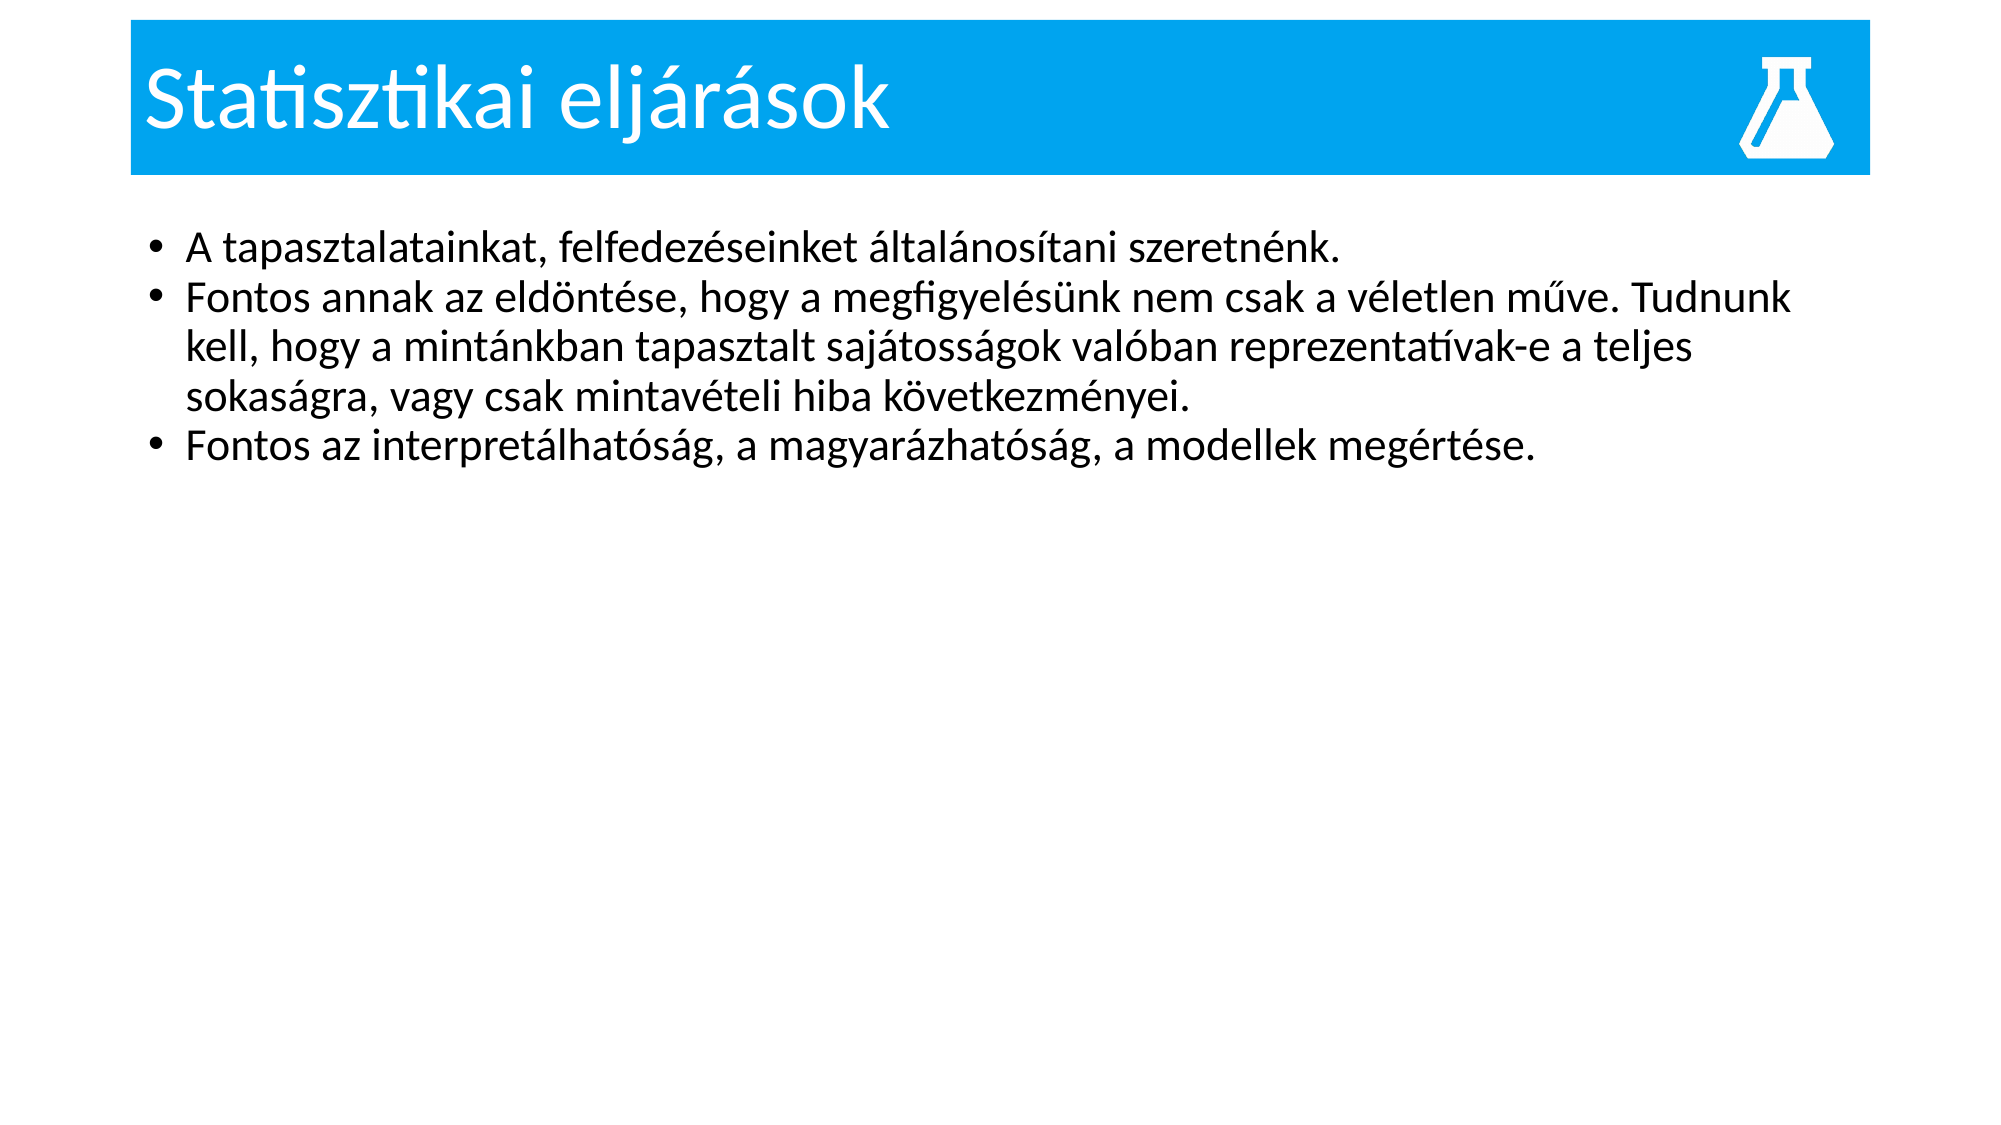

# Statisztikai eljárások
A tapasztalatainkat, felfedezéseinket általánosítani szeretnénk.
Fontos annak az eldöntése, hogy a megfigyelésünk nem csak a véletlen műve. Tudnunk kell, hogy a mintánkban tapasztalt sajátosságok valóban reprezentatívak-e a teljes sokaságra, vagy csak mintavételi hiba következményei.
Fontos az interpretálhatóság, a magyarázhatóság, a modellek megértése.